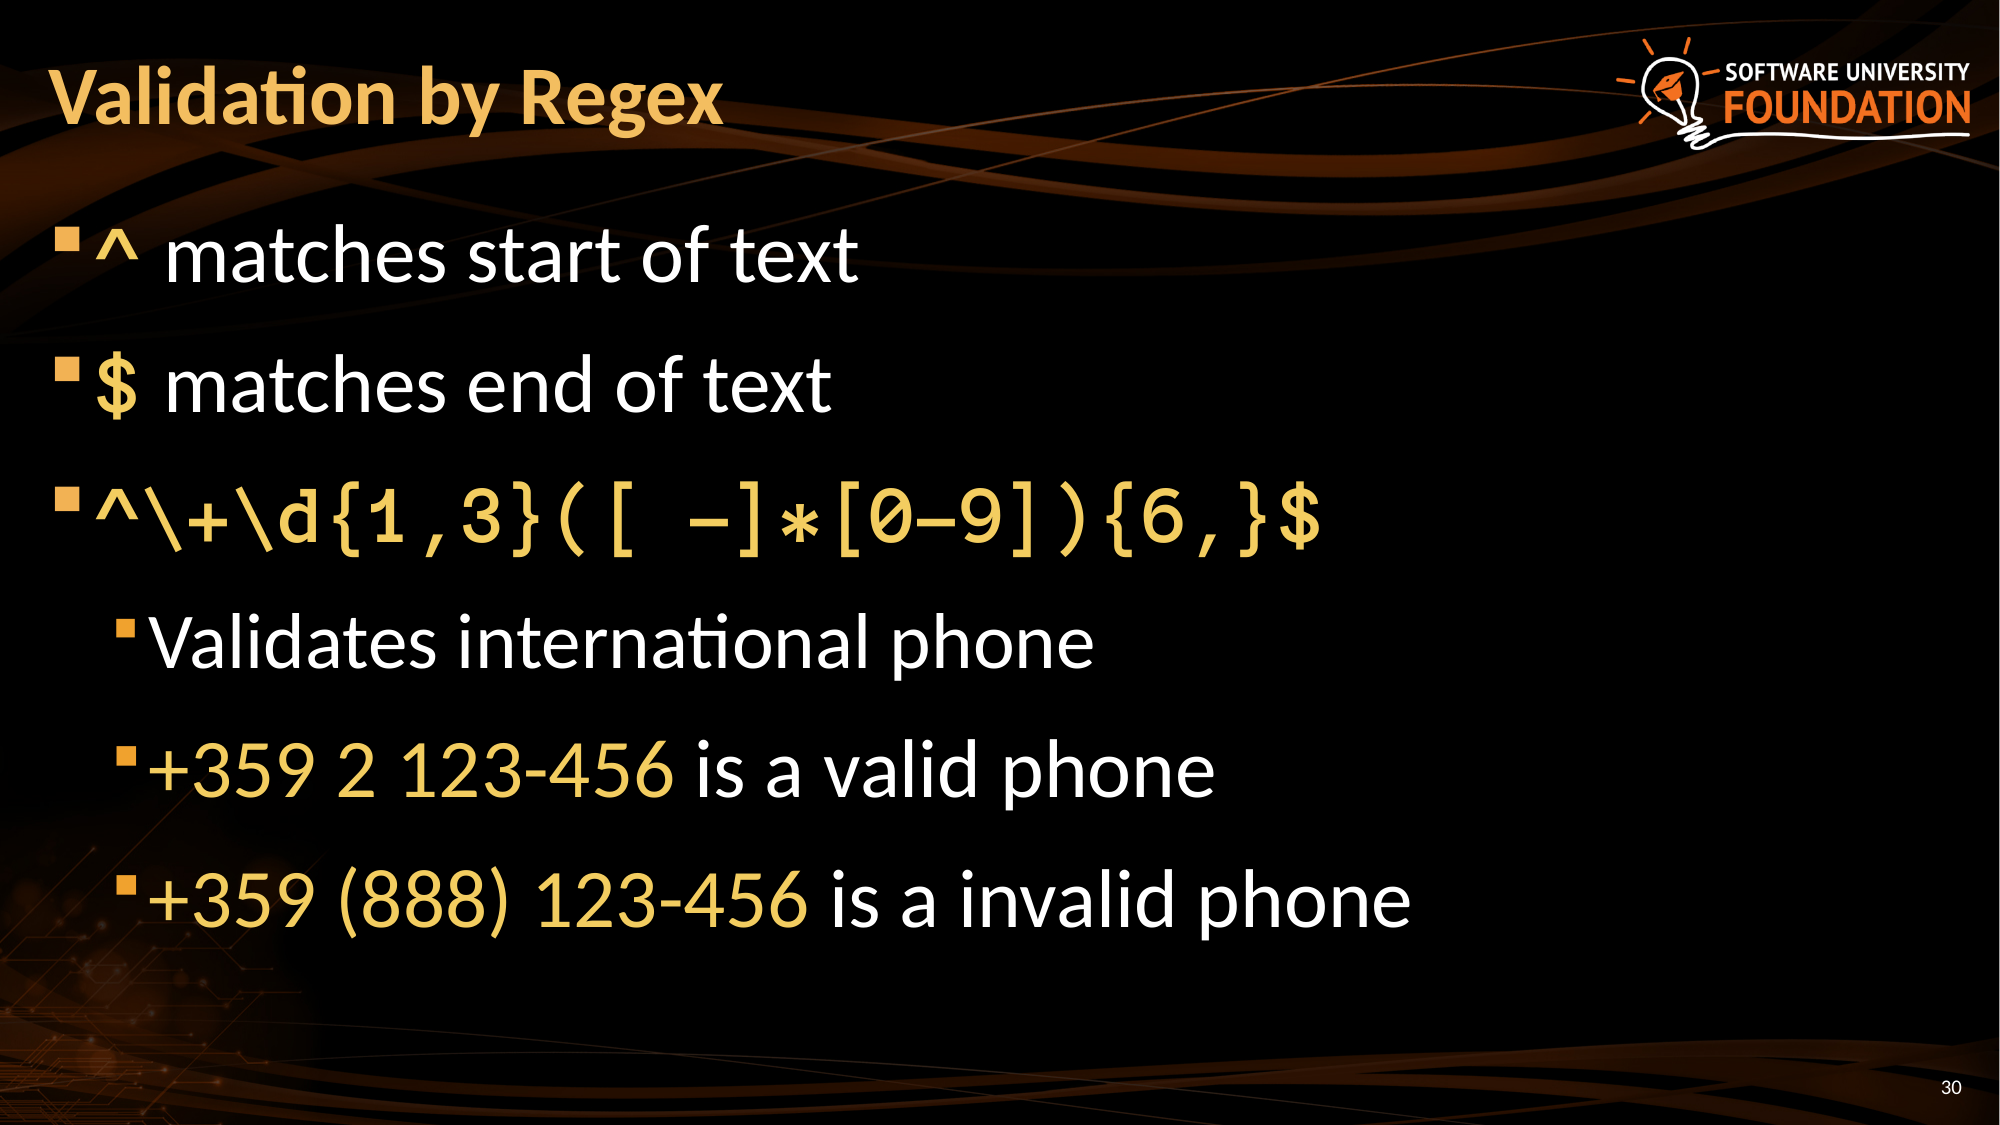

# Validation by Regex
^ matches start of text
$ matches end of text
^\+\d{1,3}([ -]*[0-9]){6,}$
Validates international phone
+359 2 123-456 is a valid phone
+359 (888) 123-456 is a invalid phone
30